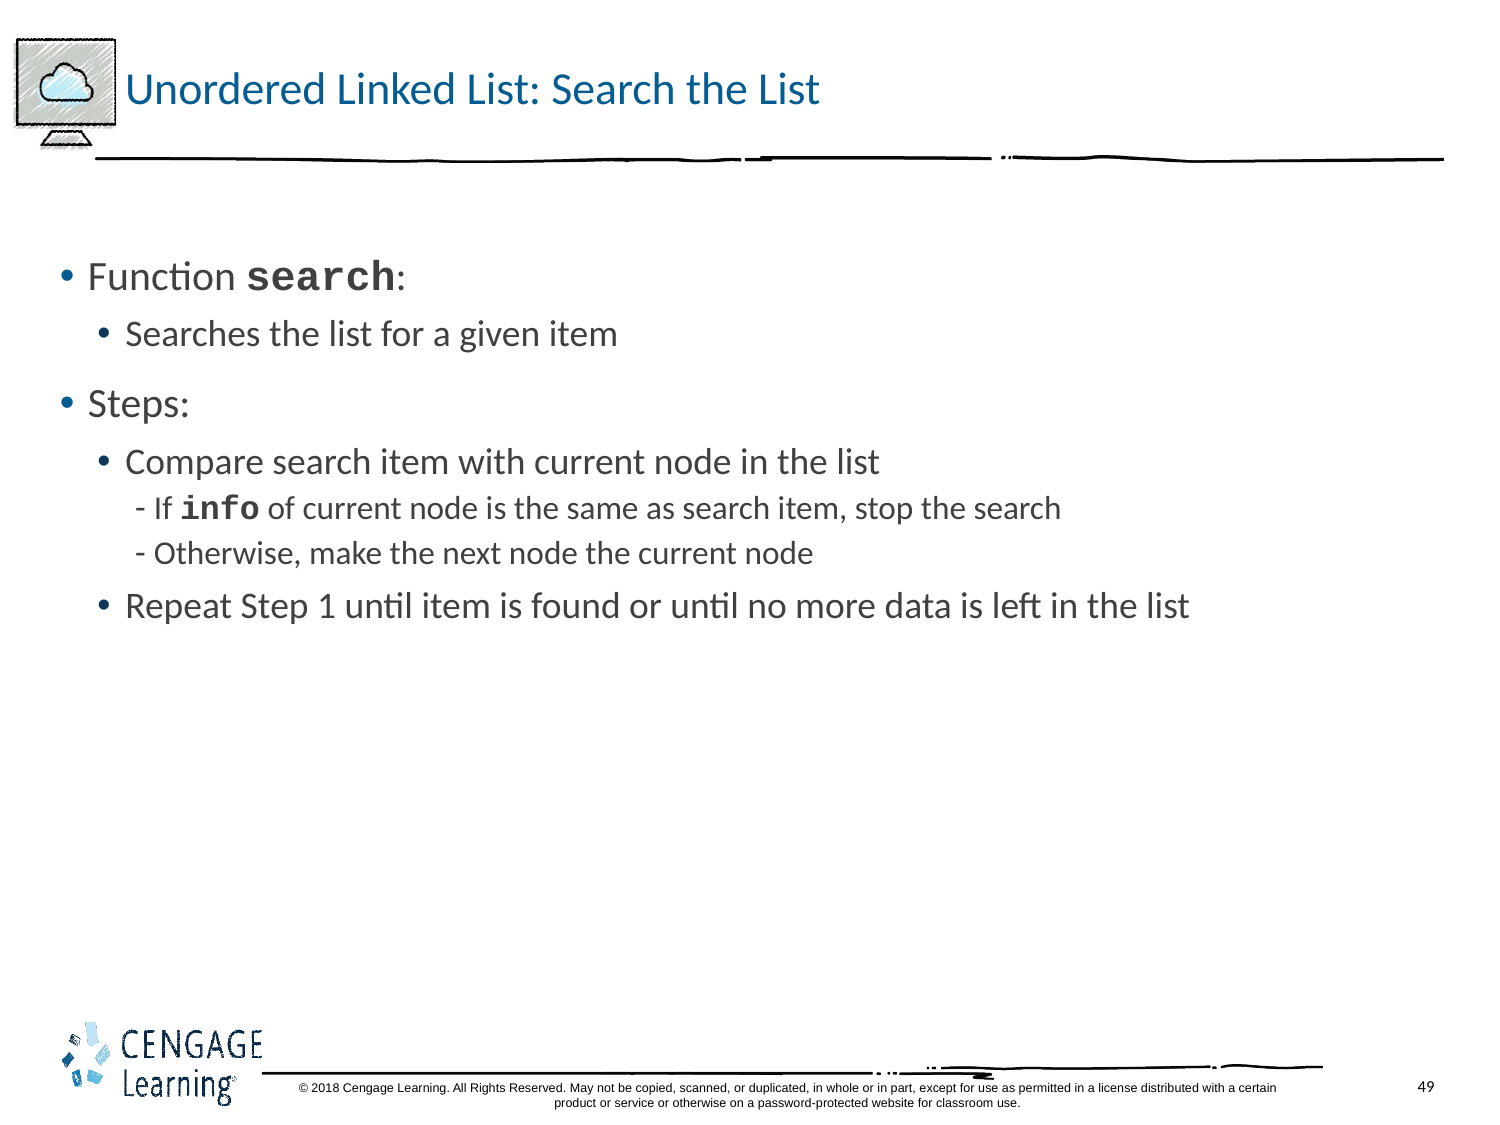

# Unordered Linked List: Search the List
Function search:
Searches the list for a given item
Steps:
Compare search item with current node in the list
If info of current node is the same as search item, stop the search
Otherwise, make the next node the current node
Repeat Step 1 until item is found or until no more data is left in the list